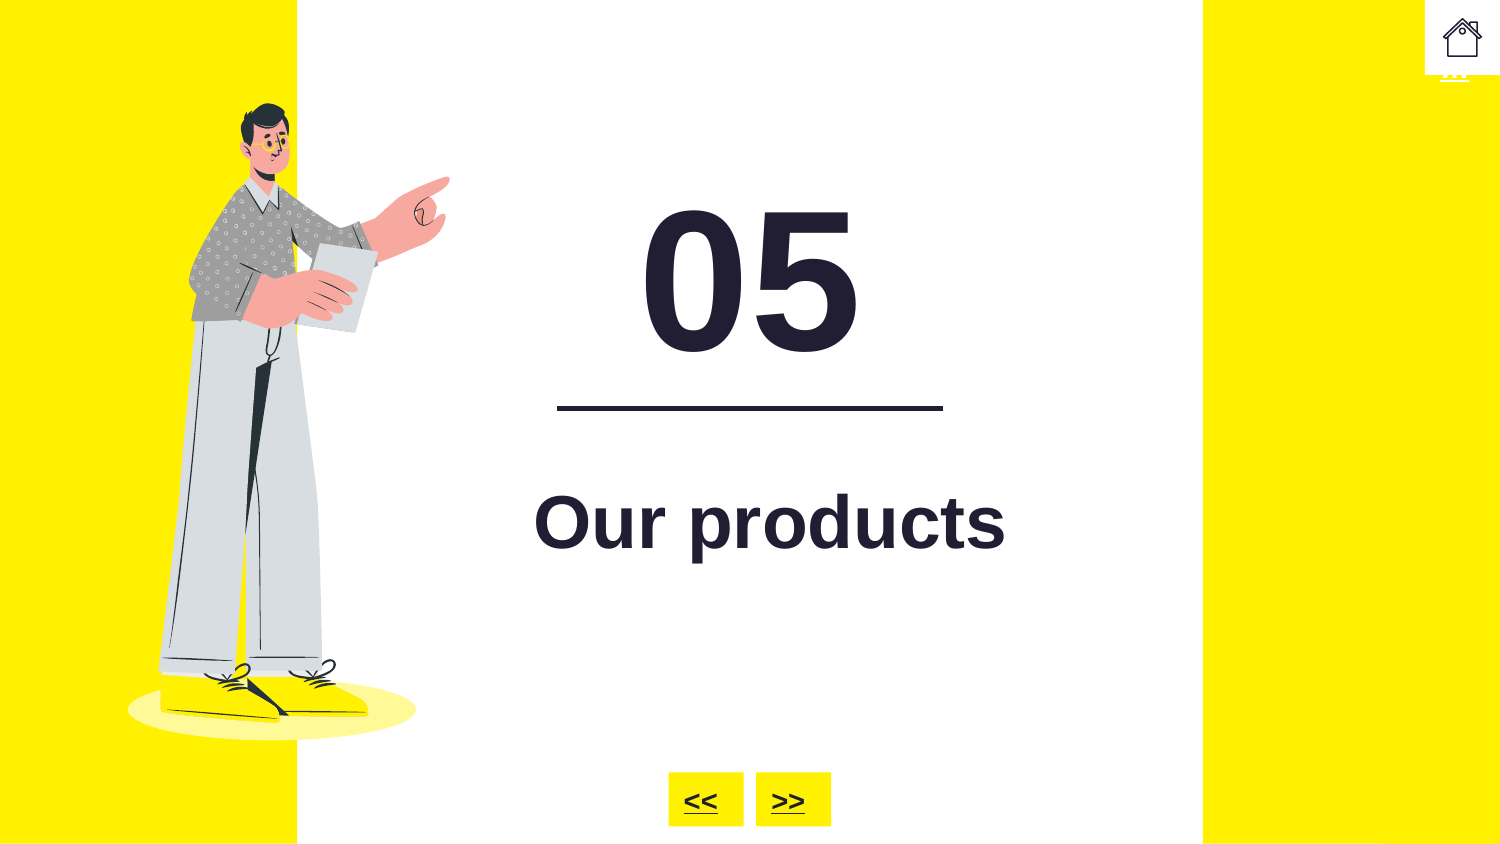

……

05
# Our products
<<
>>